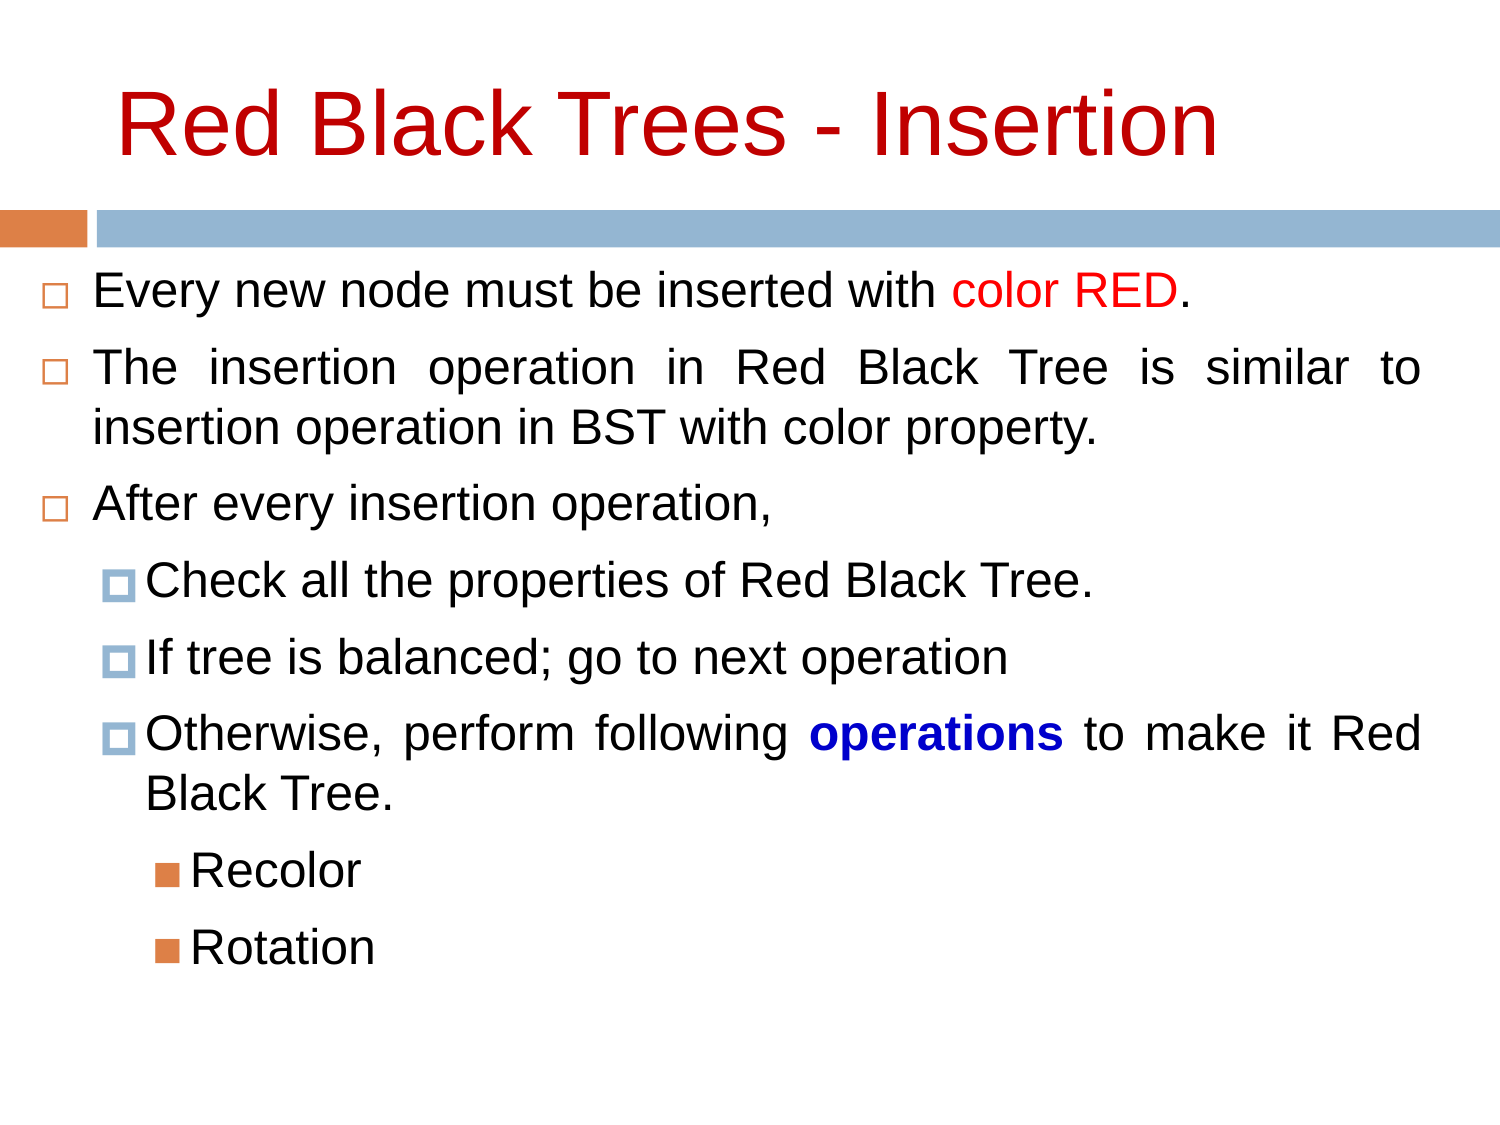

# Red Black Trees - Insertion
Every new node must be inserted with color RED.
The insertion operation in Red Black Tree is similar to insertion operation in BST with color property.
After every insertion operation,
Check all the properties of Red Black Tree.
If tree is balanced; go to next operation
Otherwise, perform following operations to make it Red Black Tree.
Recolor
Rotation